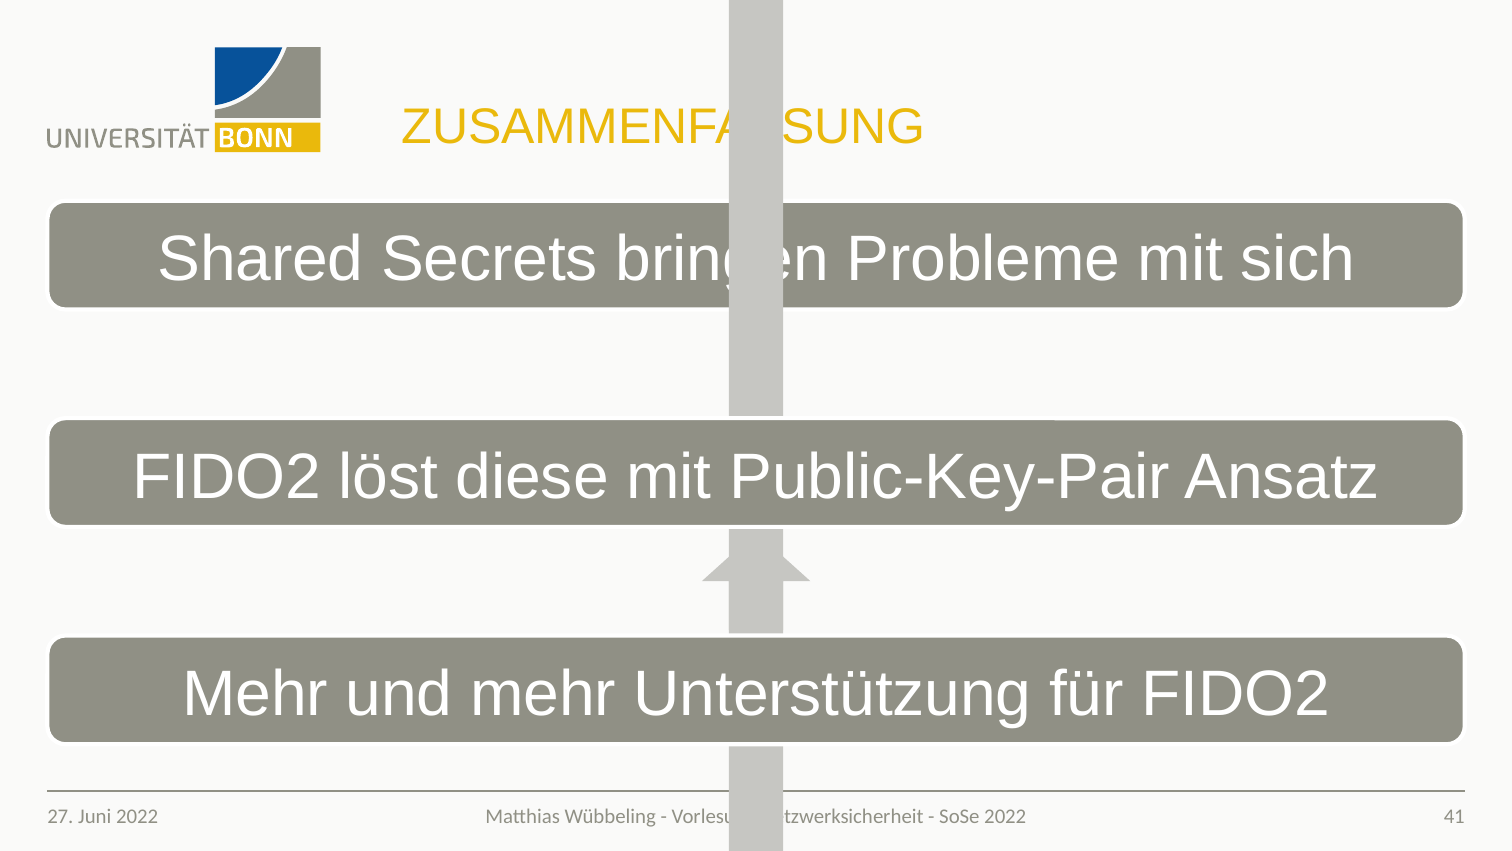

# Zusammenfassung
Shared Secrets bringen Probleme mit sich
FIDO2 löst diese mit Public-Key-Pair Ansatz
Mehr und mehr Unterstützung für FIDO2
27. Juni 2022
41
Matthias Wübbeling - Vorlesung Netzwerksicherheit - SoSe 2022